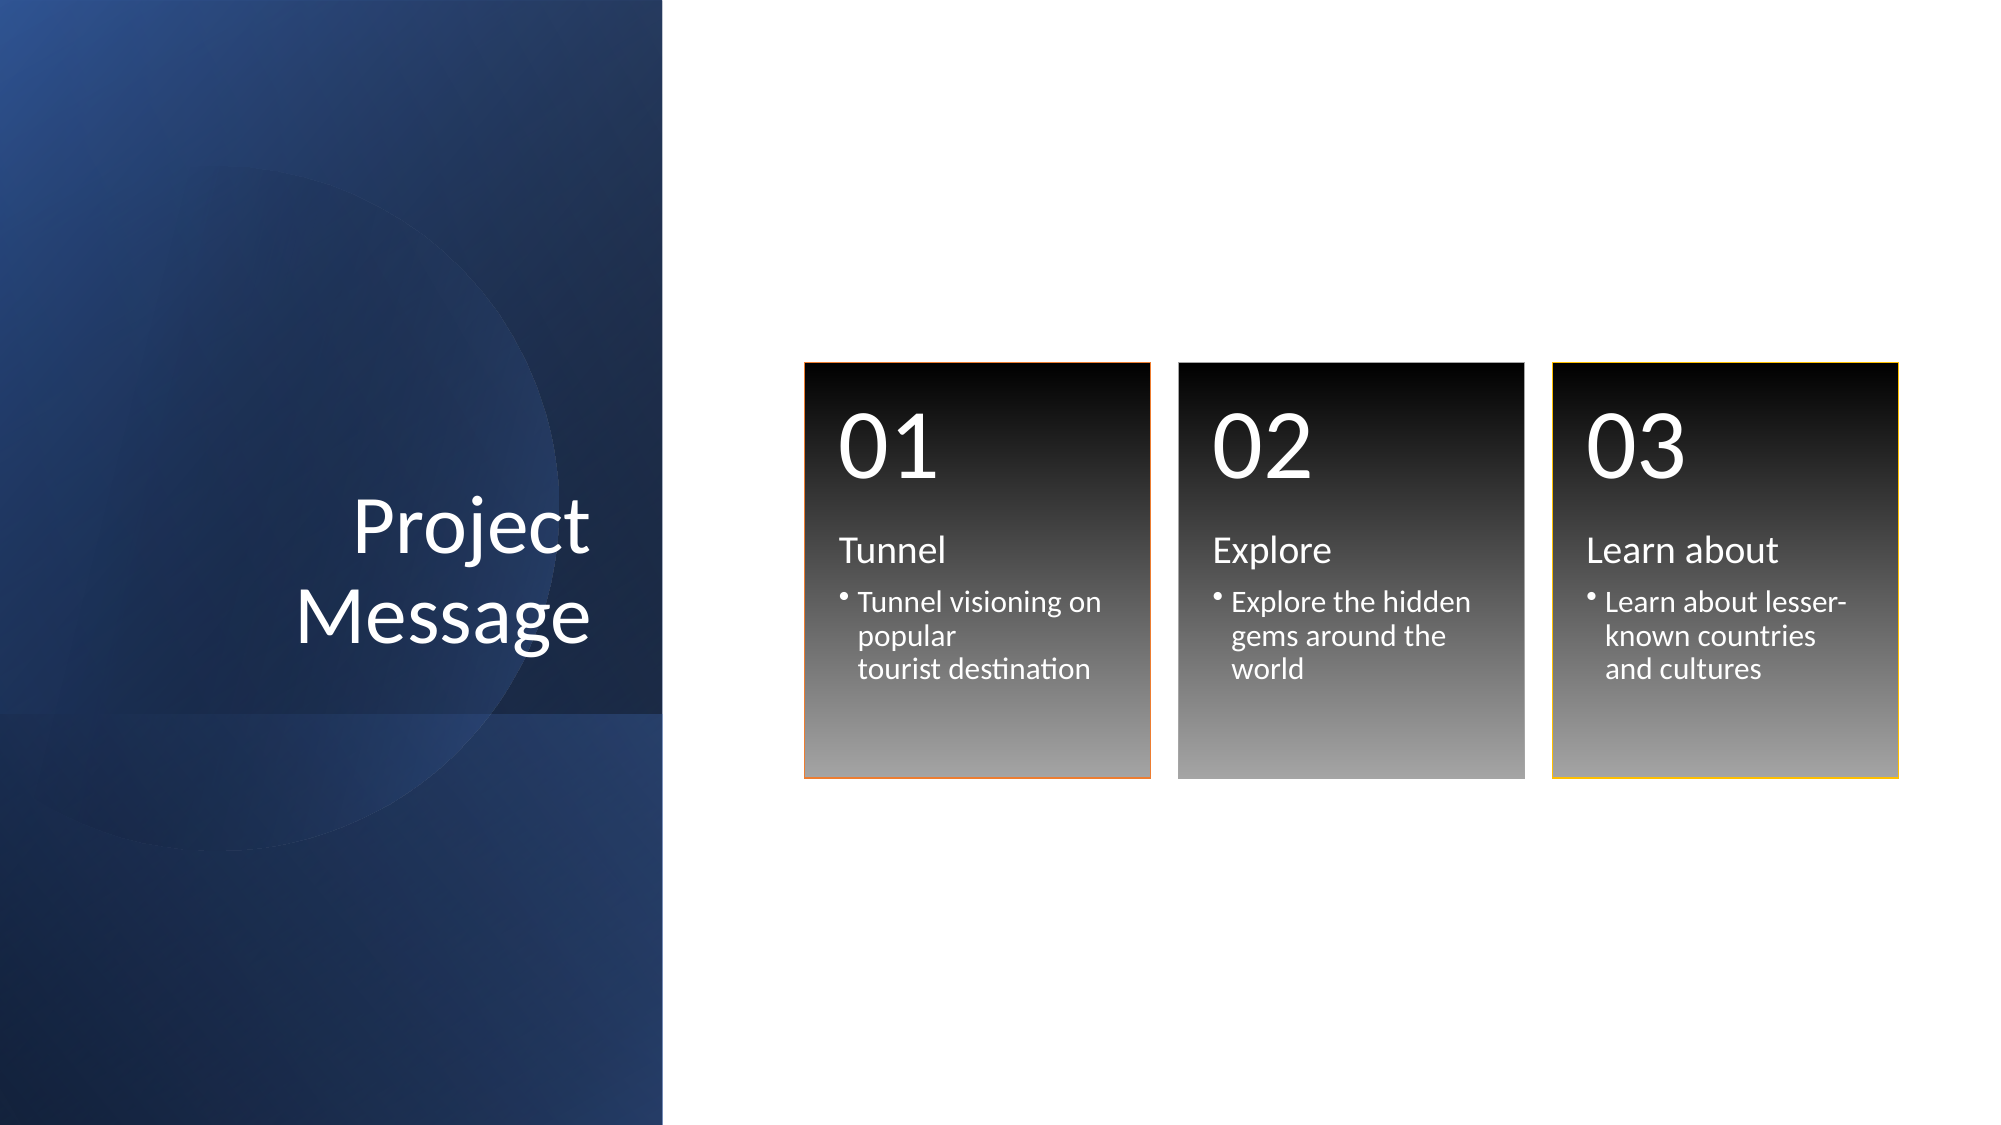

The aim of our web program is to educate in an engaging way
Allow users to learn which countries are in which parts of the world
Educate users by presenting facts and statistics about each countries
Display information to users aesthetically
Project Scope
Tunnel
Tunnel visioning on popular tourist destination
01
Explore
Explore the hidden gems around the world
02
Learn about
Learn about lesser-known countries and cultures
03

# Project Message

Interactive world map : tourism
Allow users to learn about other countries
Quiz
Information displayed in a minimalistic and easy to understand way